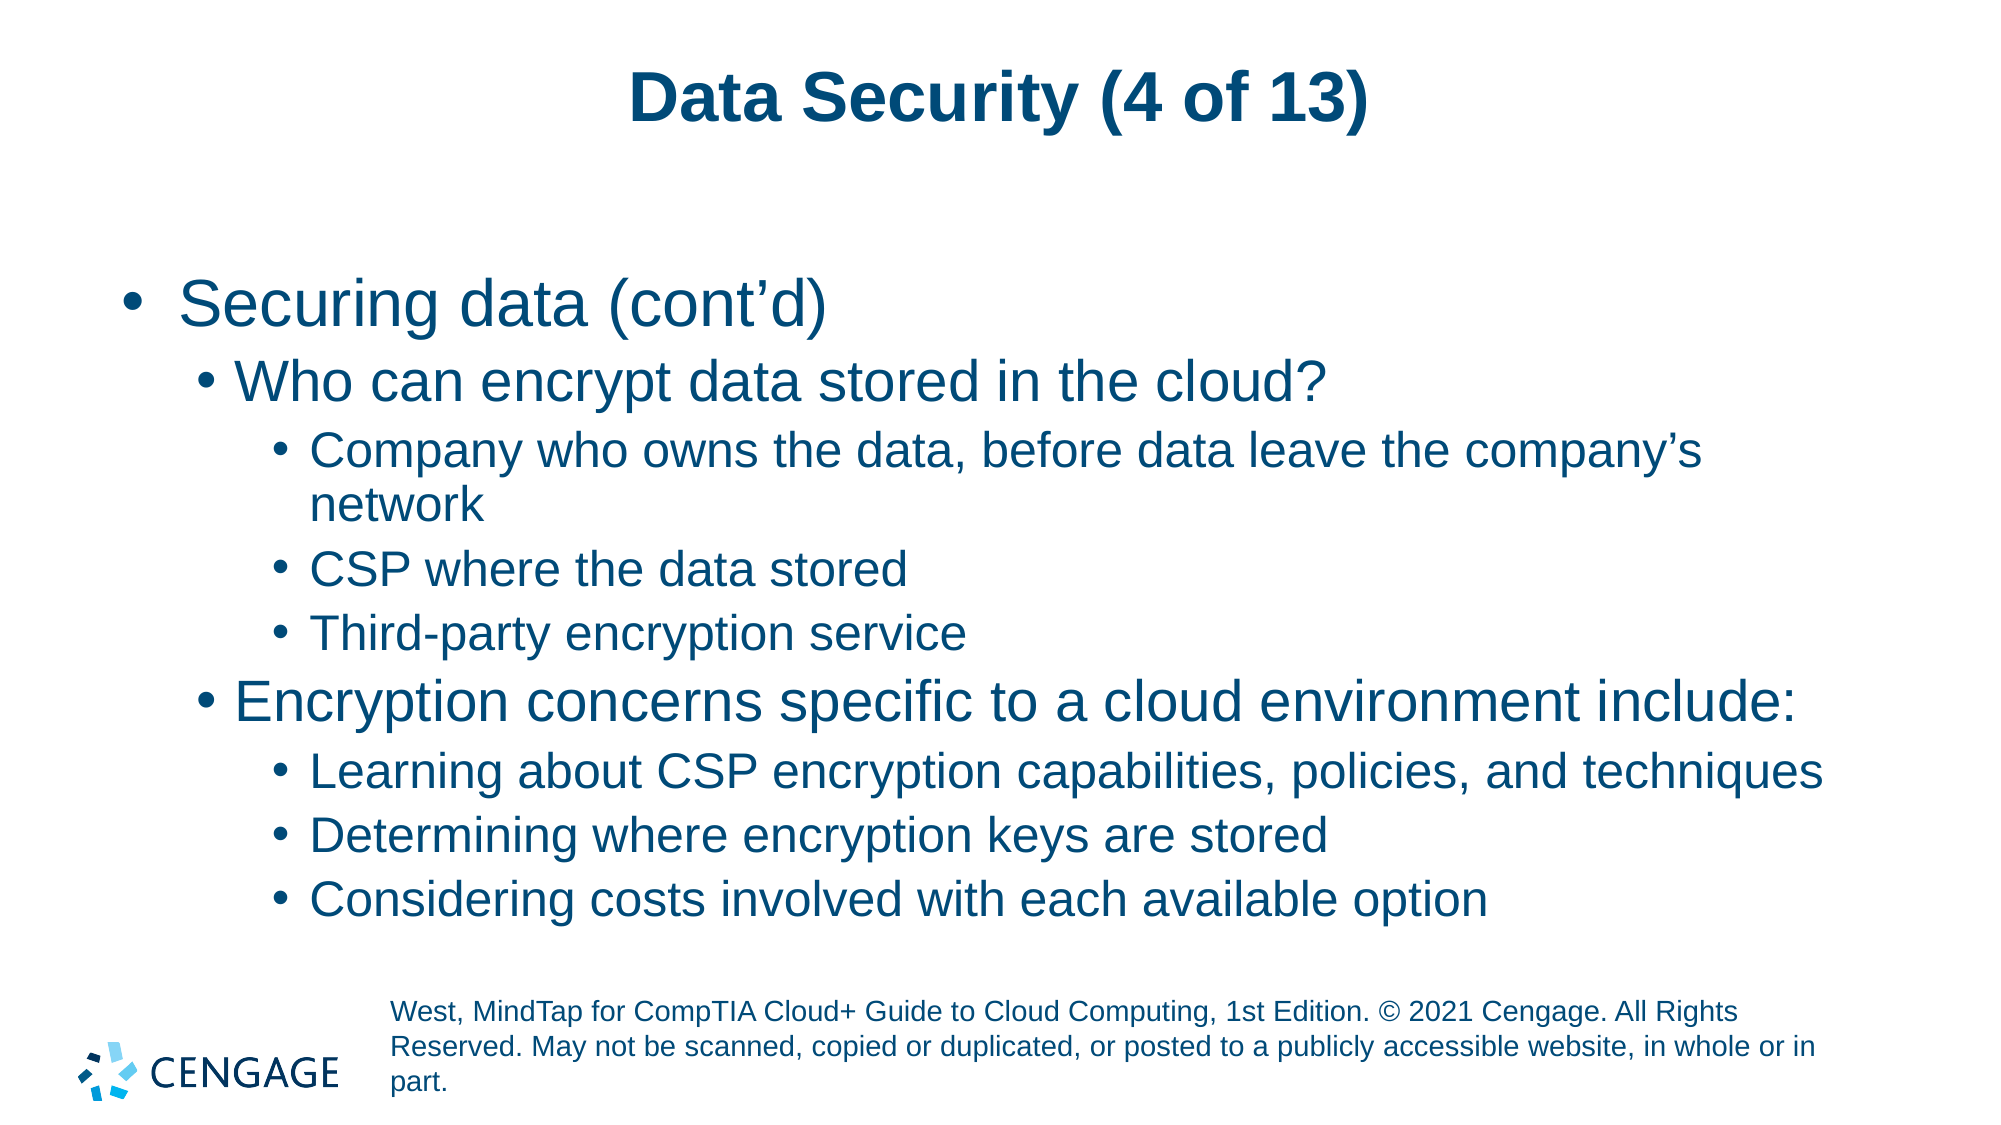

# Data Security (4 of 13)
Securing data (cont’d)
Who can encrypt data stored in the cloud?
Company who owns the data, before data leave the company’s network
CSP where the data stored
Third-party encryption service
Encryption concerns specific to a cloud environment include:
Learning about CSP encryption capabilities, policies, and techniques
Determining where encryption keys are stored
Considering costs involved with each available option